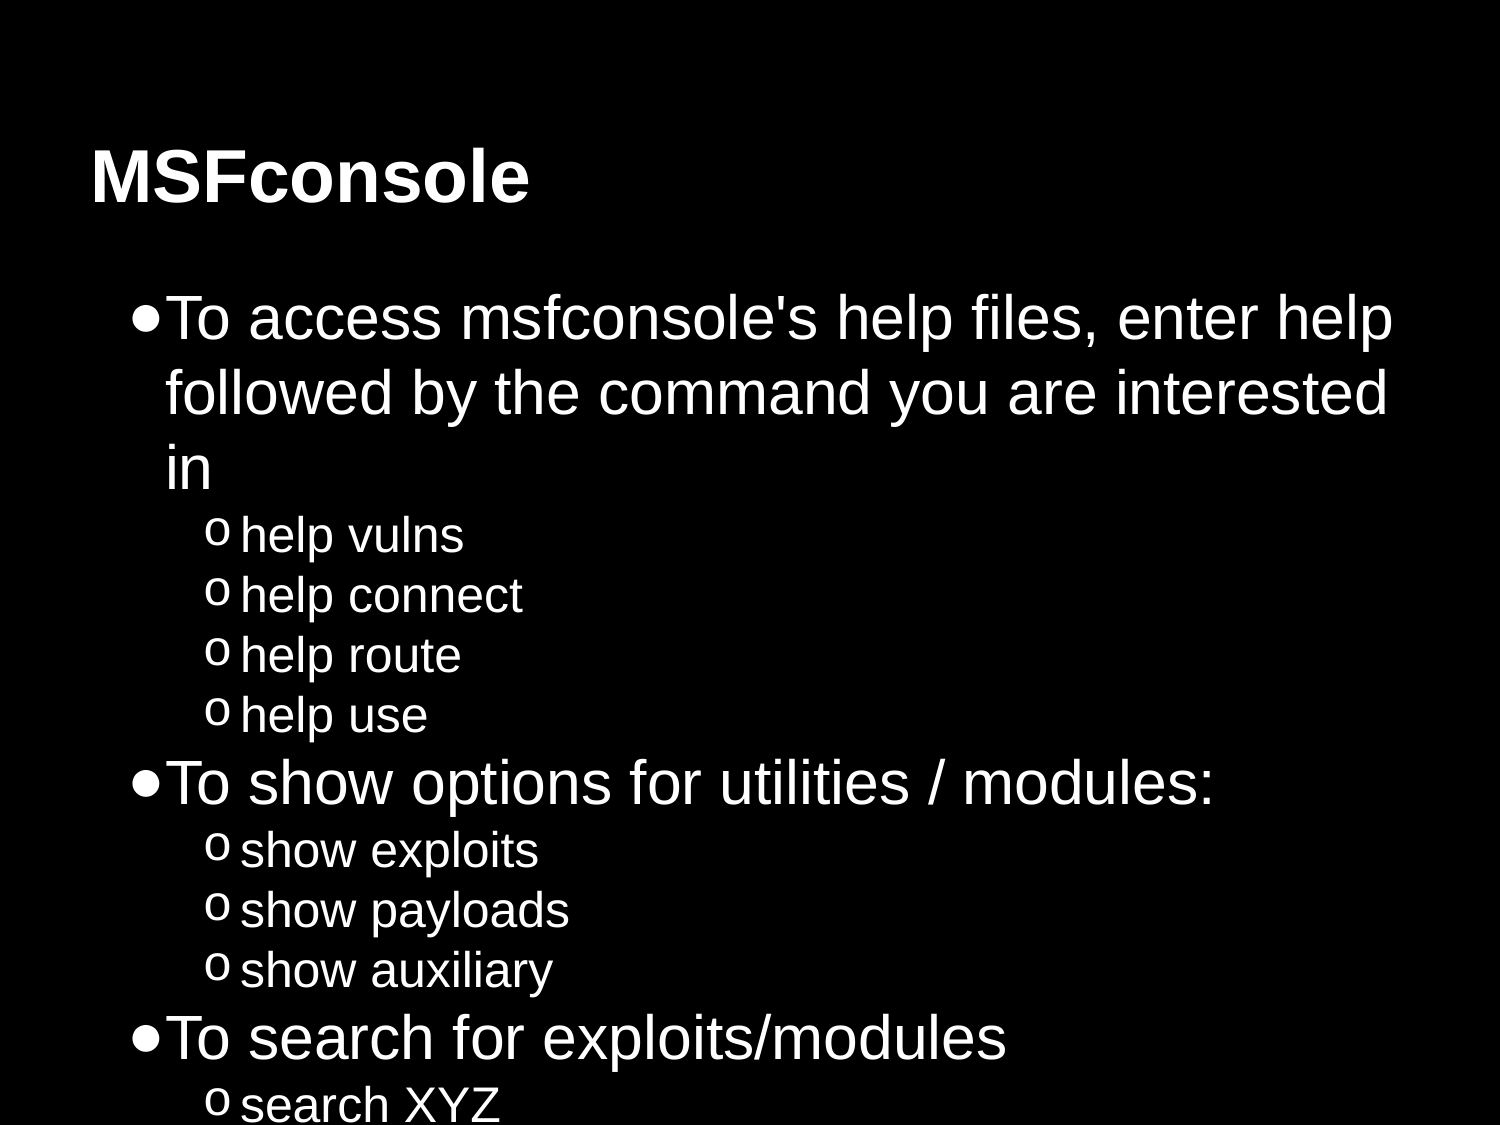

# MSFconsole
To access msfconsole's help files, enter help followed by the command you are interested in
help vulns
help connect
help route
help use
To show options for utilities / modules:
show exploits
show payloads
show auxiliary
To search for exploits/modules
search XYZ